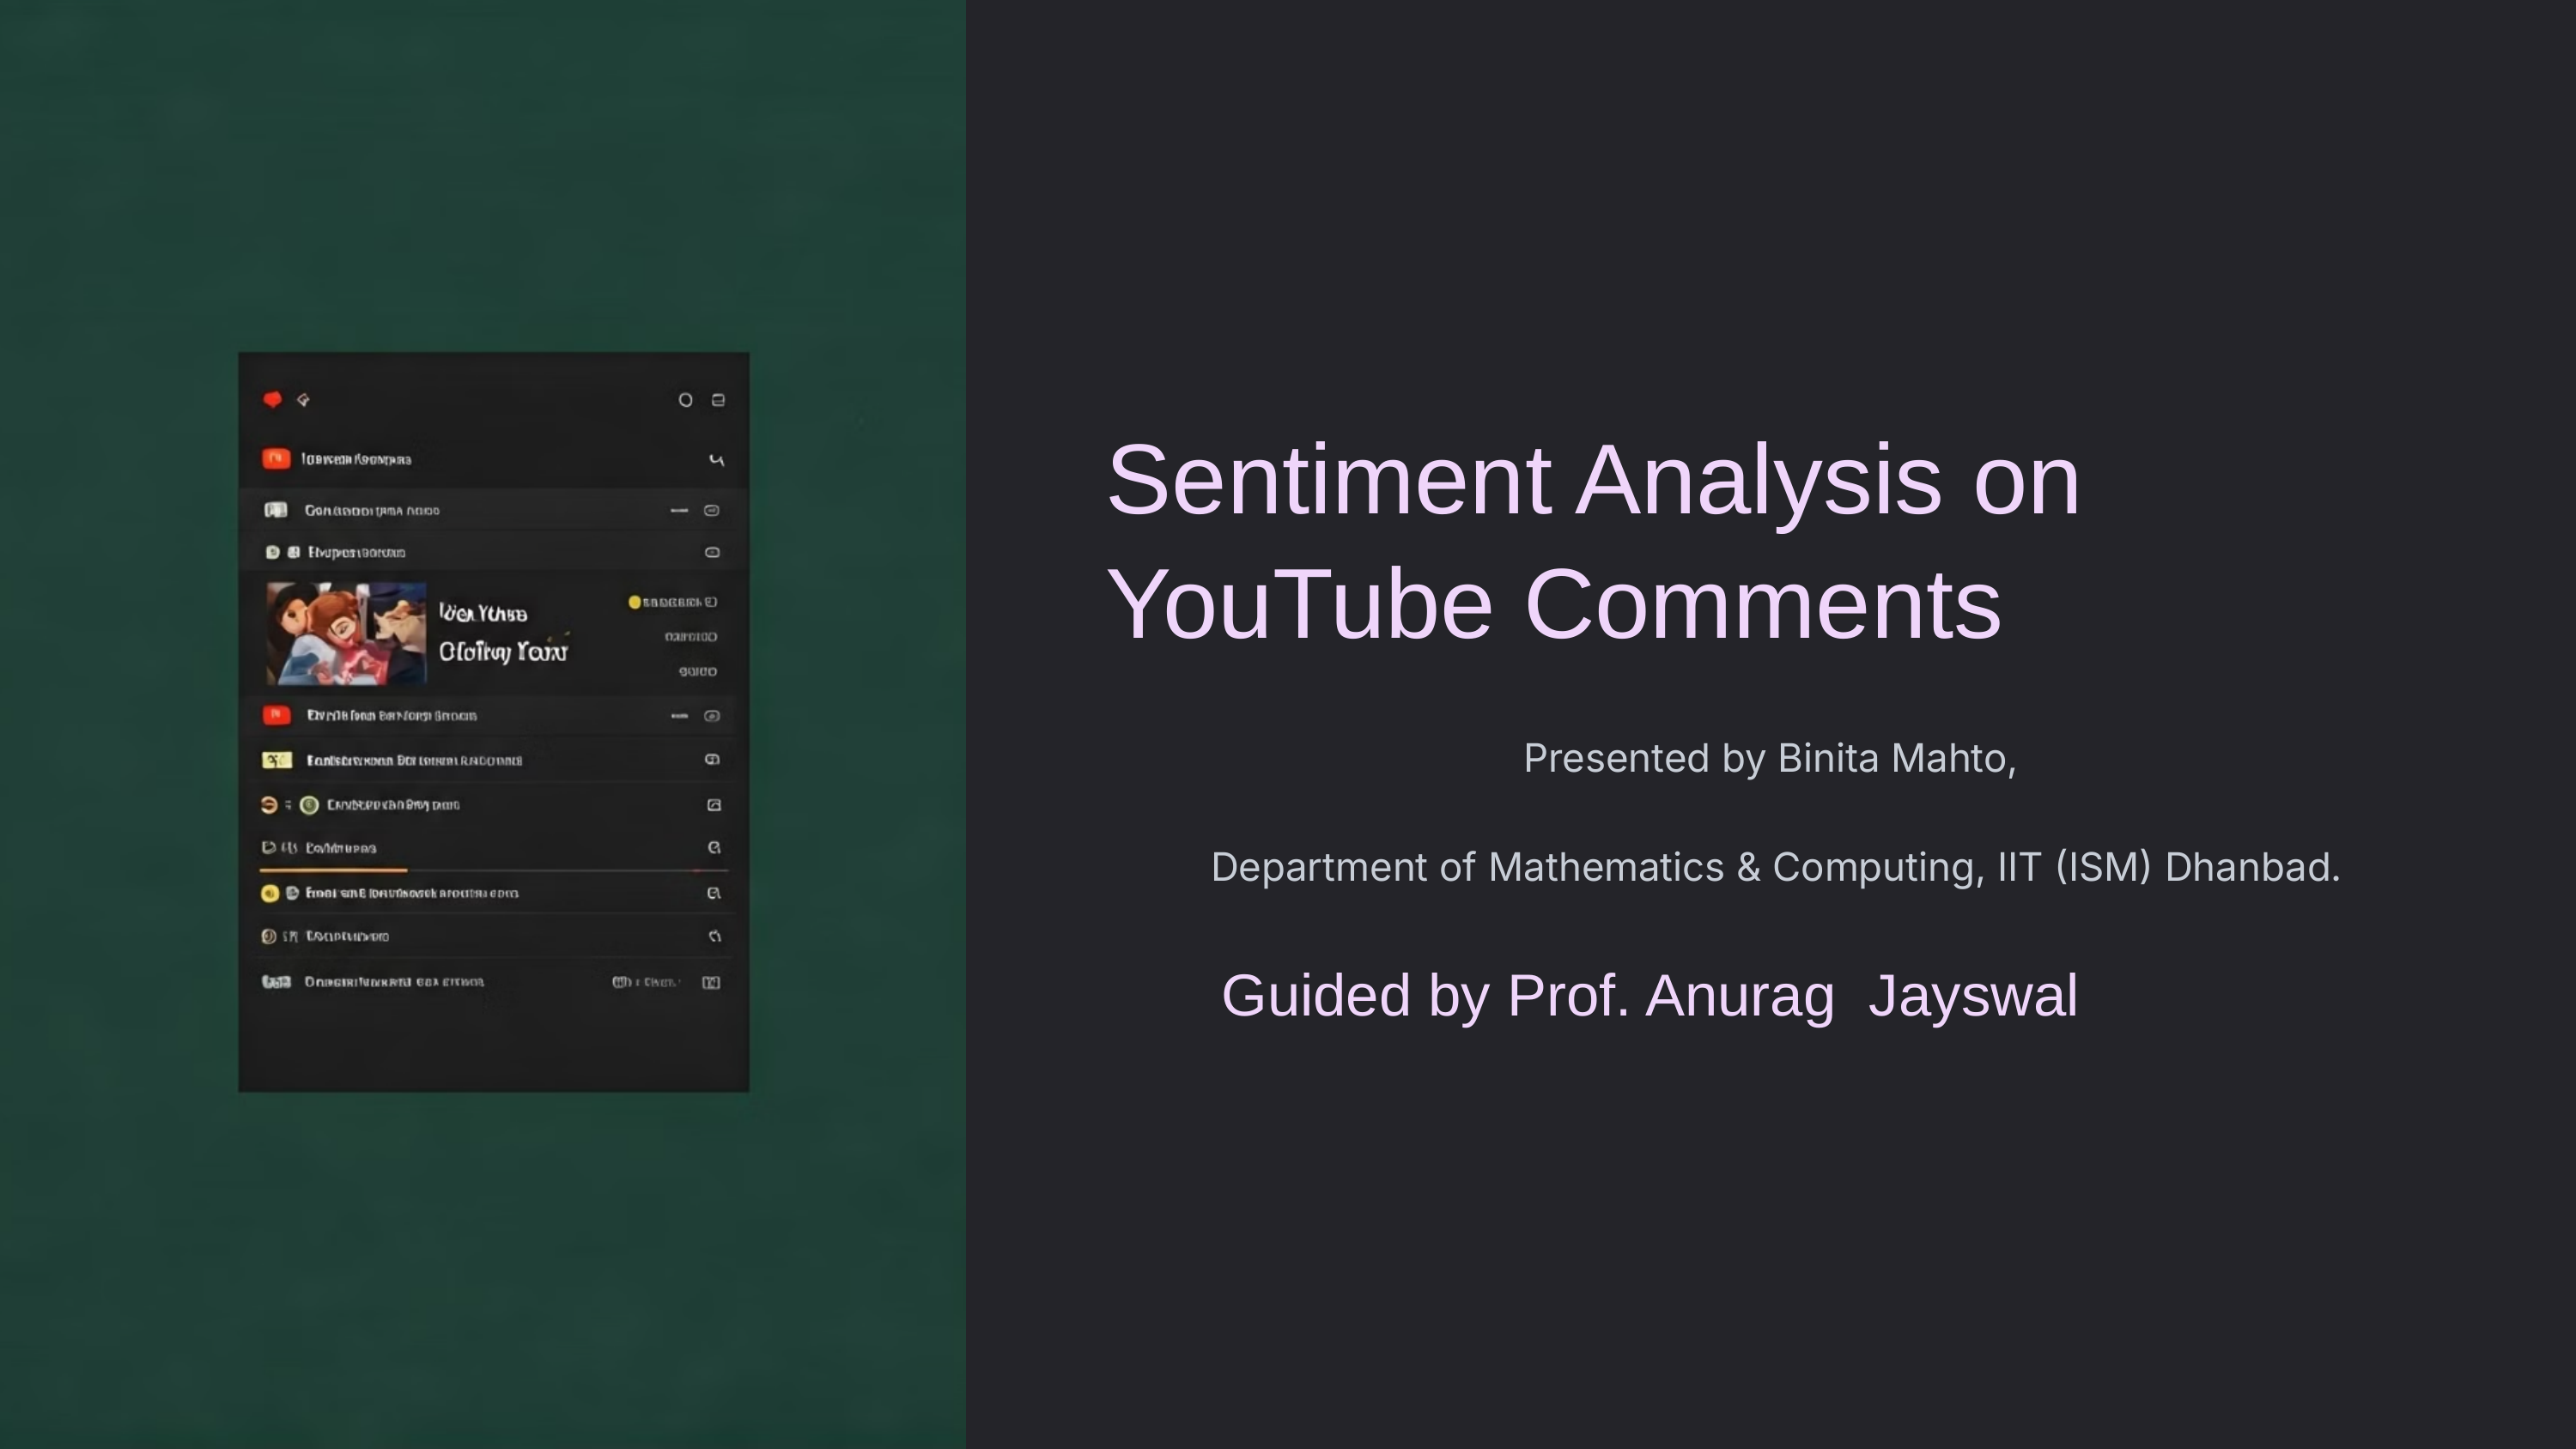

Sentiment Analysis on   YouTube Comments

Presented by Binita Mahto,

 Department of Mathematics & Computing, IIT (ISM) Dhanbad.

       Guided by Prof. Anurag  Jayswal